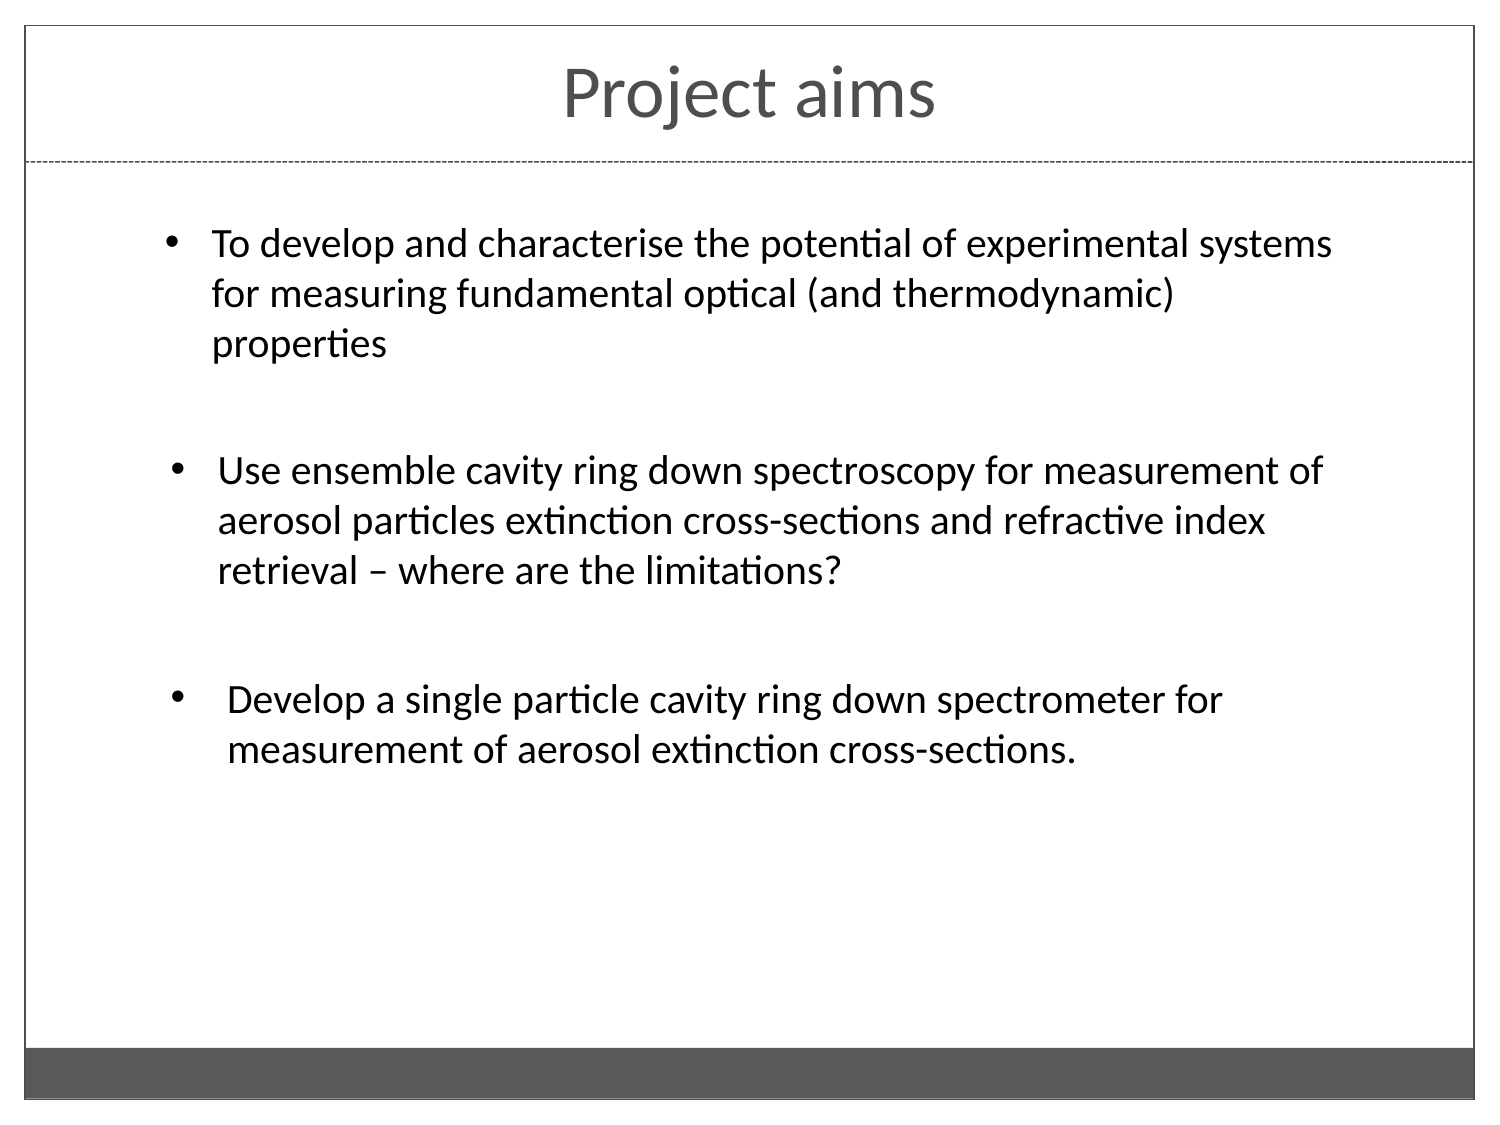

# Project aims
To develop and characterise the potential of experimental systems for measuring fundamental optical (and thermodynamic) properties

Use ensemble cavity ring down spectroscopy for measurement of aerosol particles extinction cross-sections and refractive index retrieval – where are the limitations?
Develop a single particle cavity ring down spectrometer for measurement of aerosol extinction cross-sections.